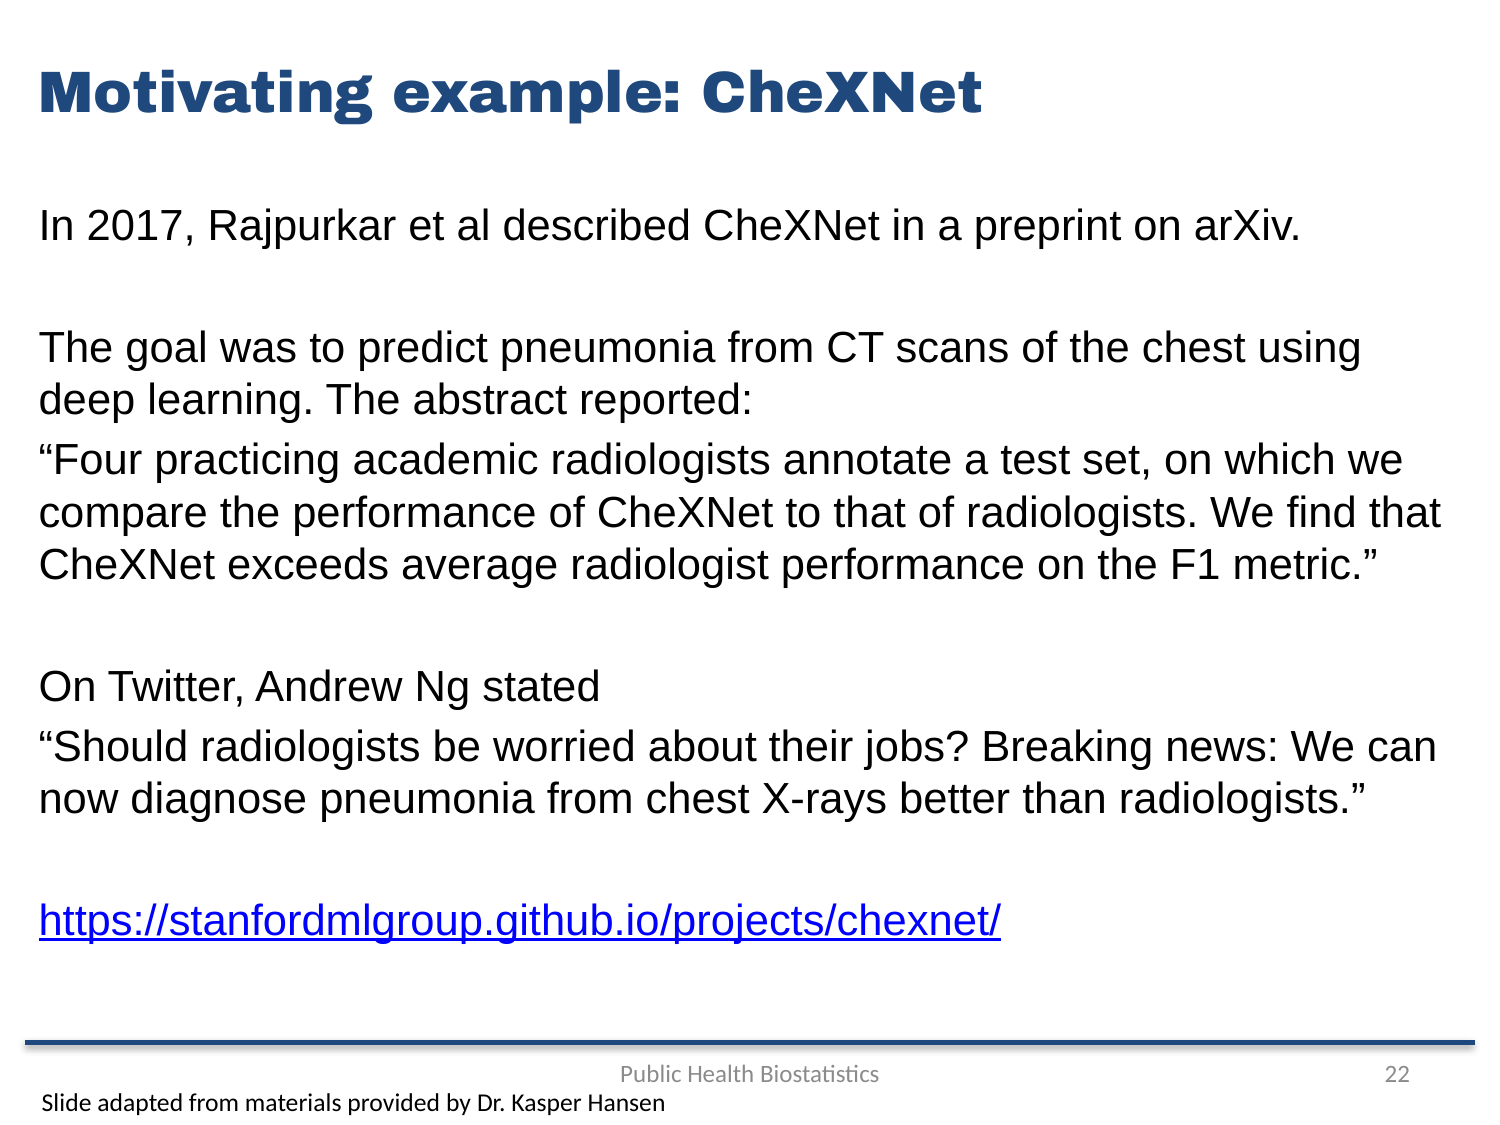

# Motivating example: CheXNet
In 2017, Rajpurkar et al described CheXNet in a preprint on arXiv.

The goal was to predict pneumonia from CT scans of the chest using deep learning. The abstract reported:
“Four practicing academic radiologists annotate a test set, on which we compare the performance of CheXNet to that of radiologists. We find that CheXNet exceeds average radiologist performance on the F1 metric.”

On Twitter, Andrew Ng stated
“Should radiologists be worried about their jobs? Breaking news: We can now diagnose pneumonia from chest X-rays better than radiologists.”

https://stanfordmlgroup.github.io/projects/chexnet/
Public Health Biostatistics
22
Slide adapted from materials provided by Dr. Kasper Hansen